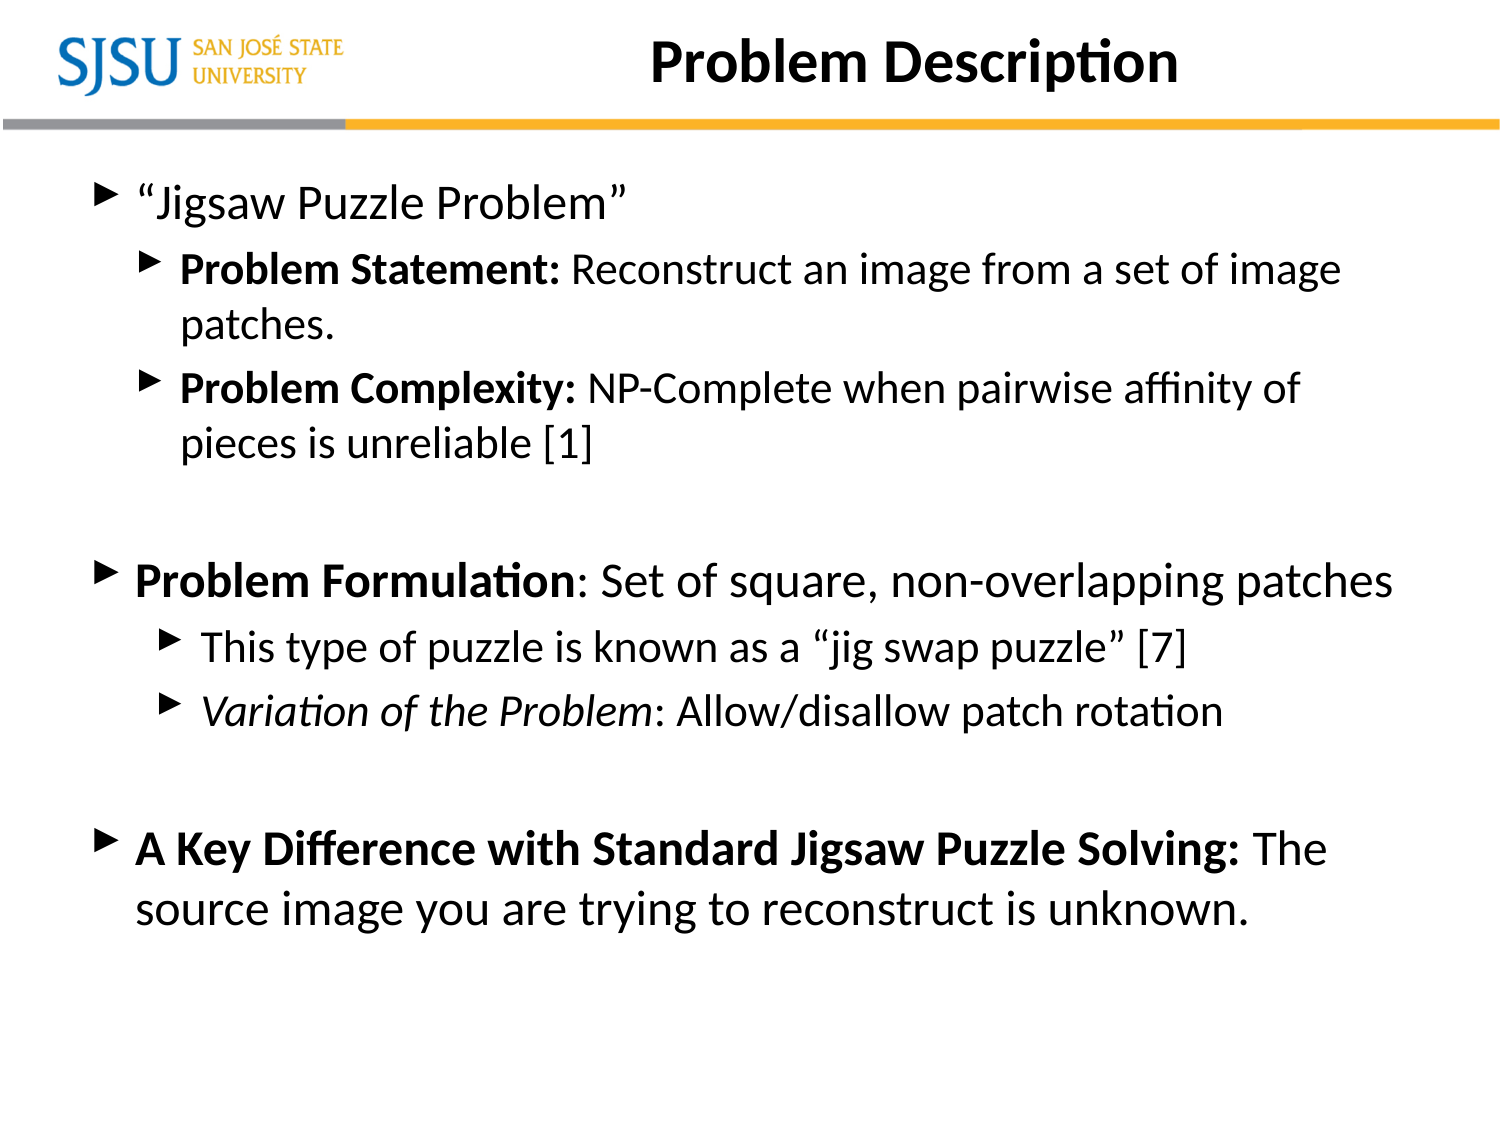

# Problem Description
“Jigsaw Puzzle Problem”
Problem Statement: Reconstruct an image from a set of image patches.
Problem Complexity: NP-Complete when pairwise affinity of pieces is unreliable [1]

Problem Formulation: Set of square, non-overlapping patches
This type of puzzle is known as a “jig swap puzzle” [7]
Variation of the Problem: Allow/disallow patch rotation

A Key Difference with Standard Jigsaw Puzzle Solving: The source image you are trying to reconstruct is unknown.